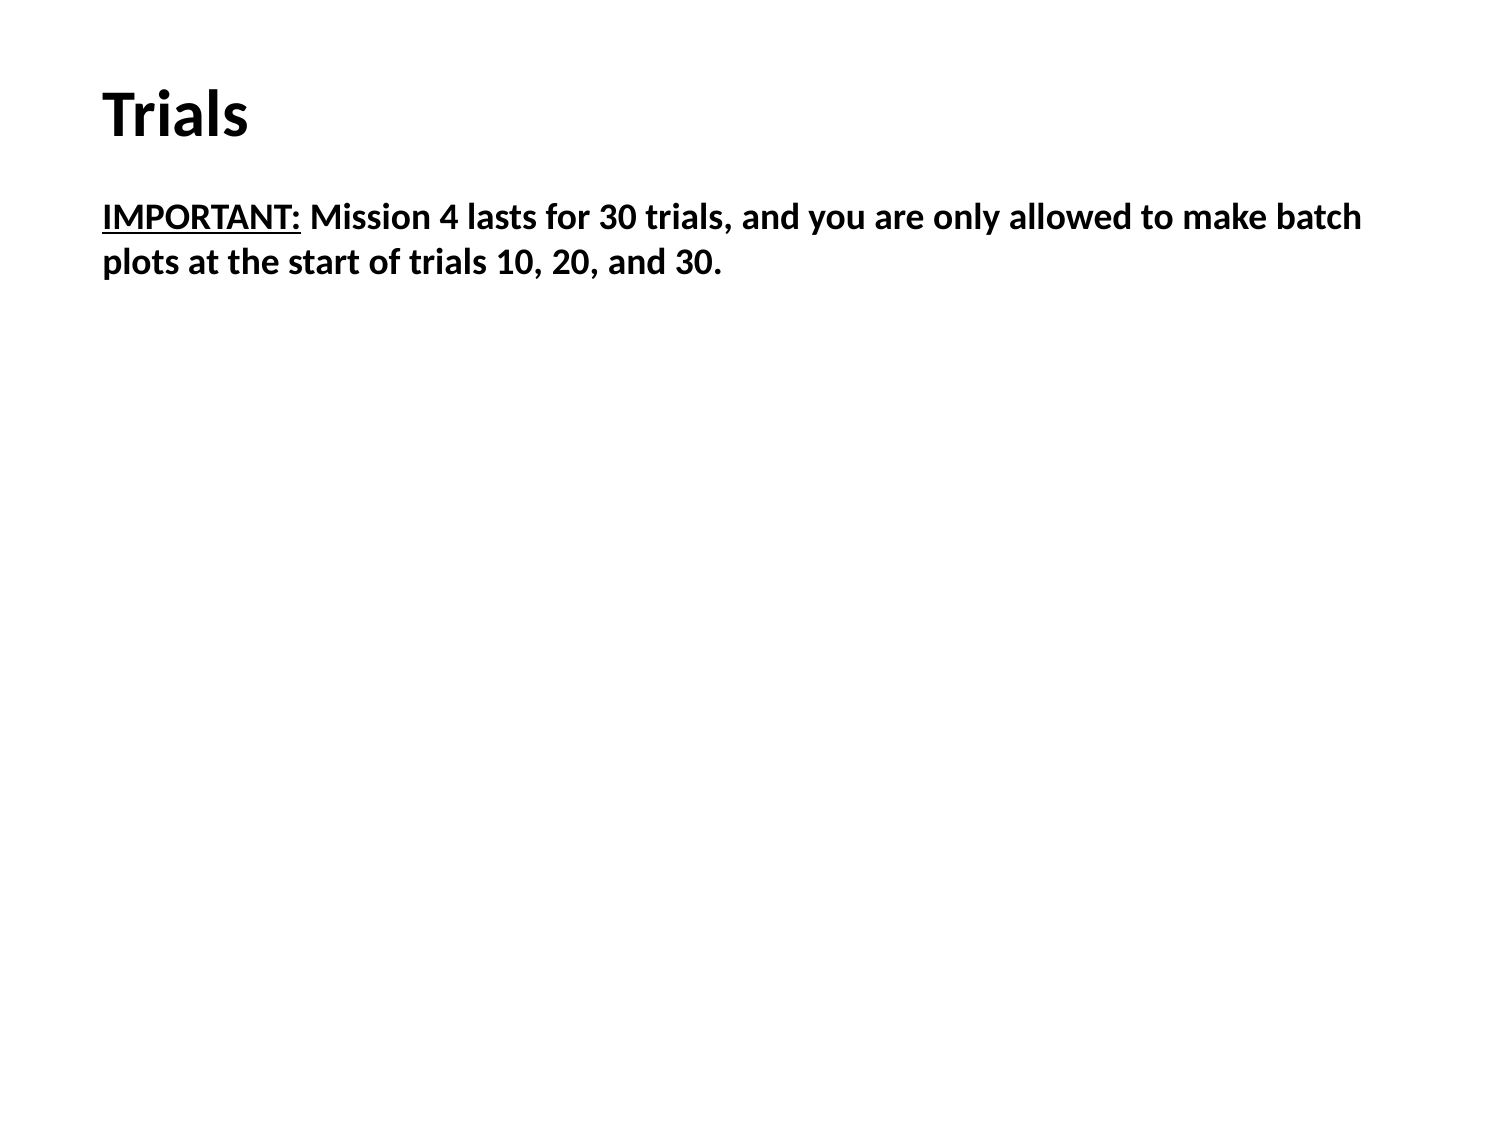

Trials
IMPORTANT: Mission 4 lasts for 30 trials, and you are only allowed to make batch plots at the start of trials 10, 20, and 30.